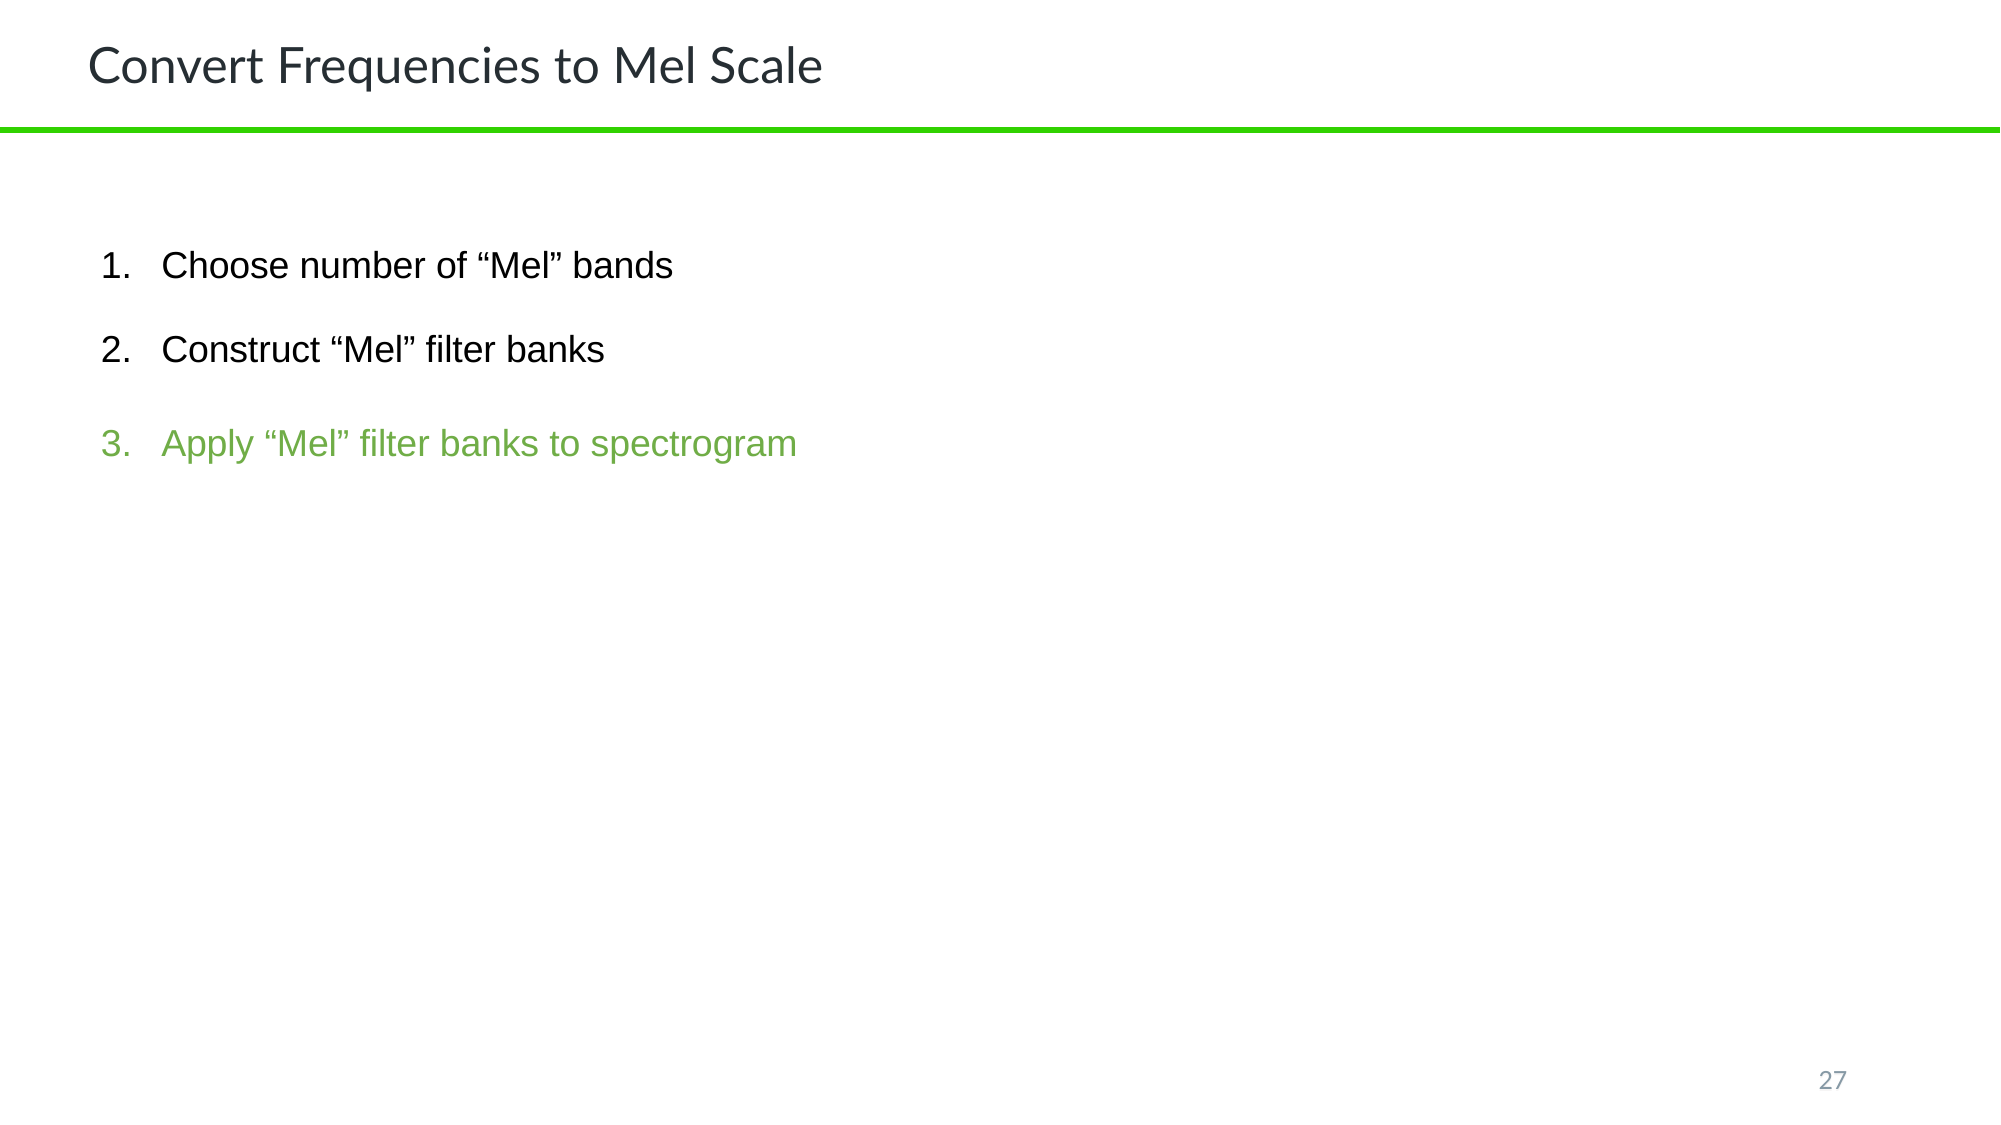

Convert Frequencies to Mel Scale
Choose number of “Mel” bands

Construct “Mel” filter banks

Apply “Mel” filter banks to spectrogram

27
27